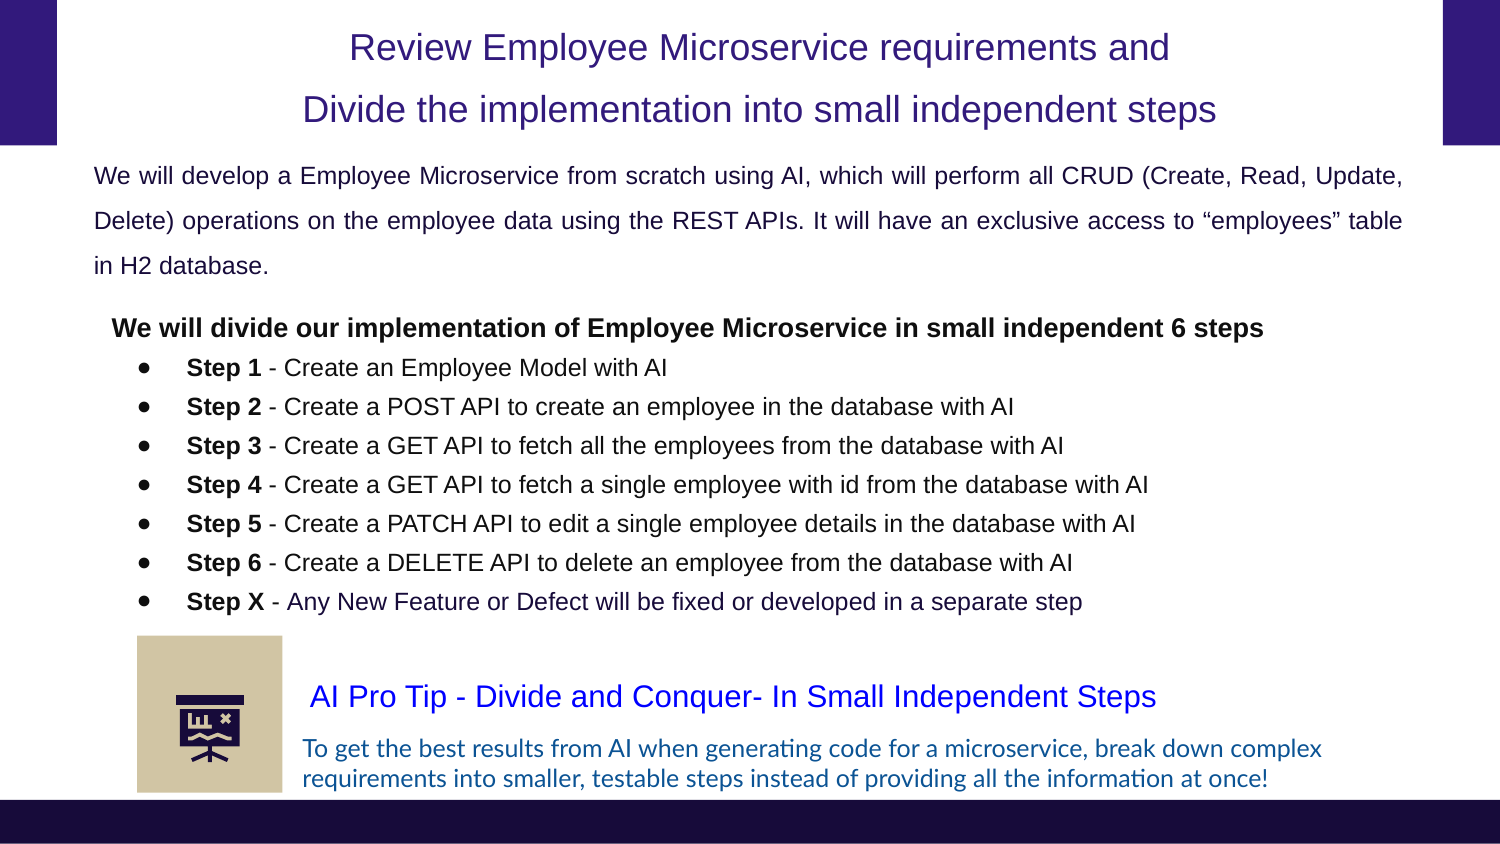

# Review Employee Microservice requirements and
Divide the implementation into small independent steps
We will develop a Employee Microservice from scratch using AI, which will perform all CRUD (Create, Read, Update, Delete) operations on the employee data using the REST APIs. It will have an exclusive access to “employees” table in H2 database.
We will divide our implementation of Employee Microservice in small independent 6 steps
Step 1 - Create an Employee Model with AI
Step 2 - Create a POST API to create an employee in the database with AI
Step 3 - Create a GET API to fetch all the employees from the database with AI
Step 4 - Create a GET API to fetch a single employee with id from the database with AI
Step 5 - Create a PATCH API to edit a single employee details in the database with AI
Step 6 - Create a DELETE API to delete an employee from the database with AI
Step X - Any New Feature or Defect will be fixed or developed in a separate step

AI Pro Tip - Divide and Conquer- In Small Independent Steps

To get the best results from AI when generating code for a microservice, break down complex requirements into smaller, testable steps instead of providing all the information at once!